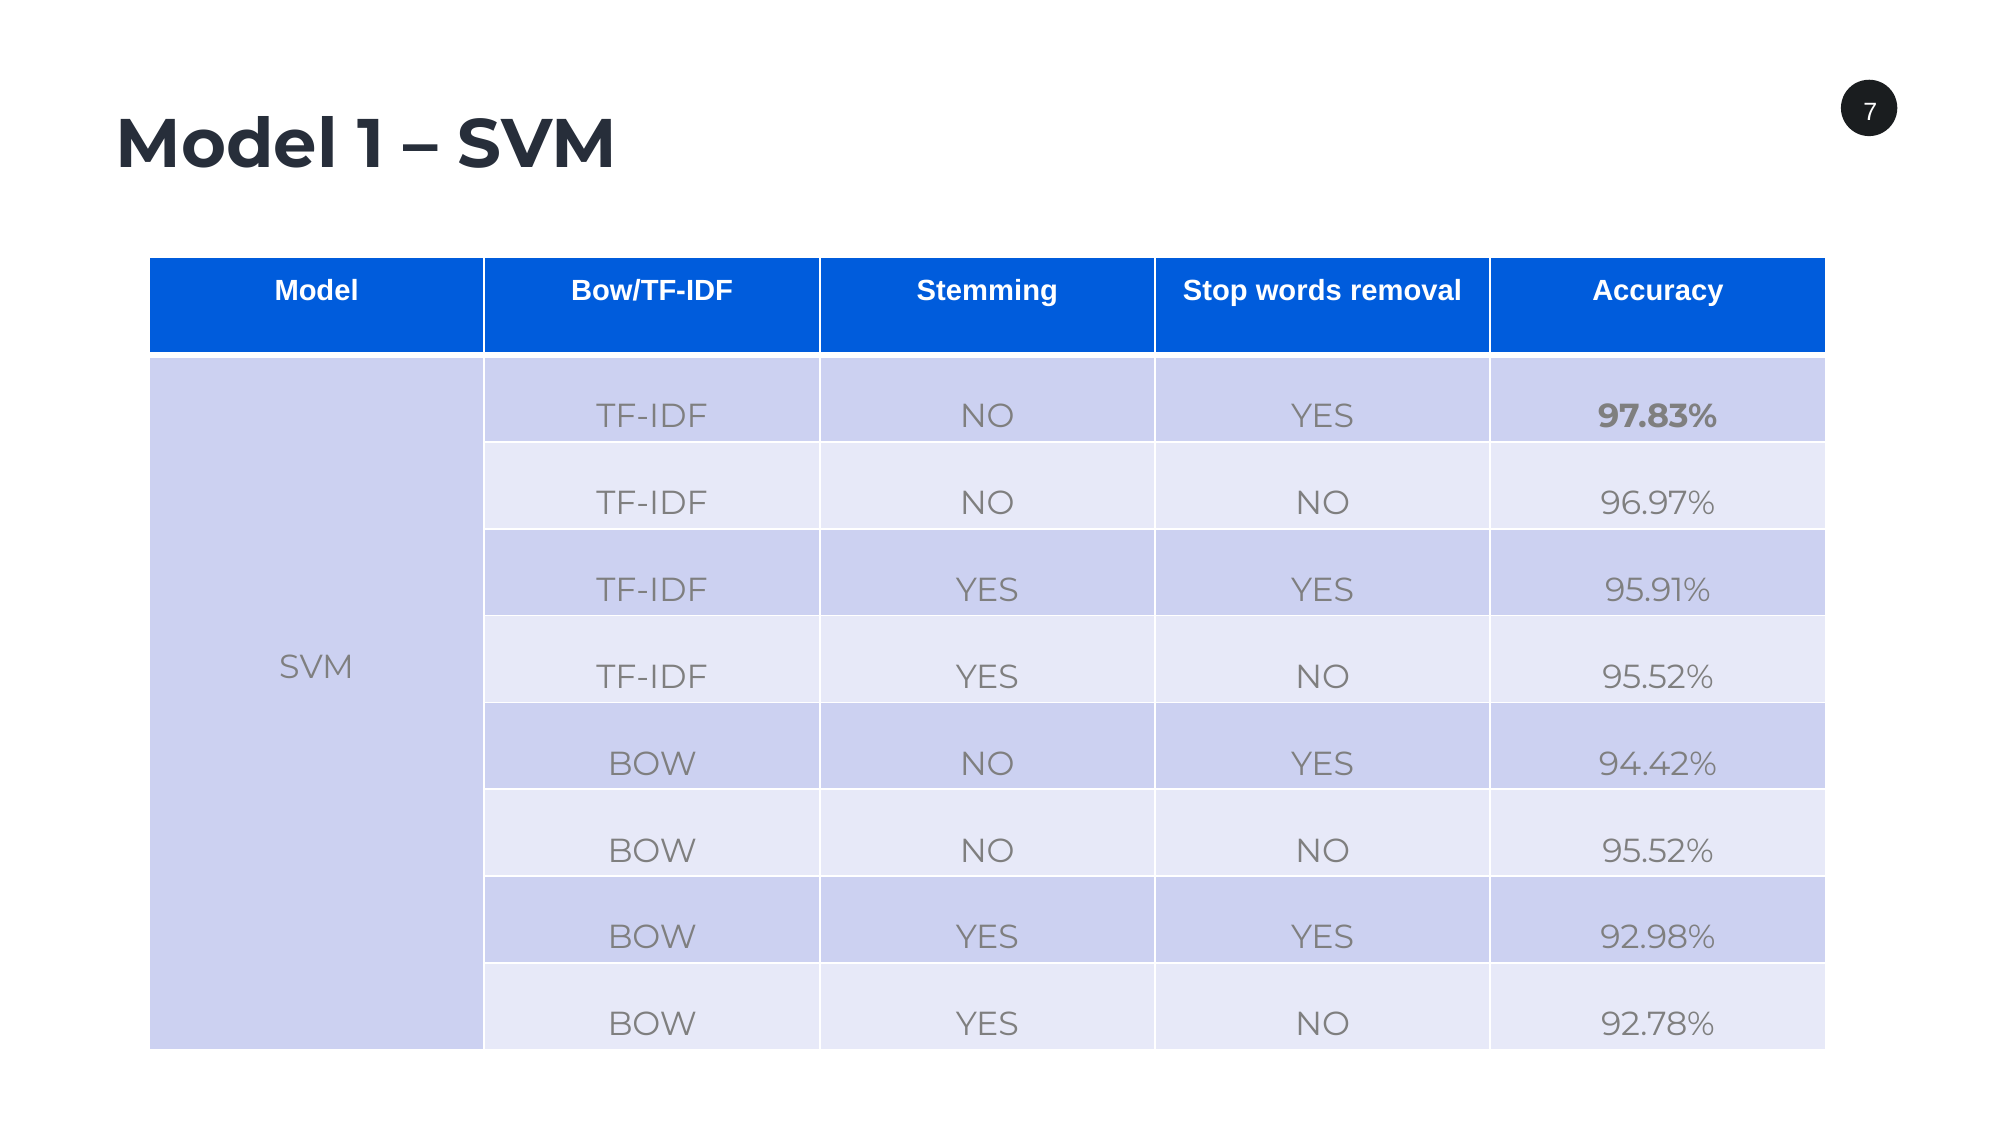

7
Model 1 – SVM
| Model | Bow/TF-IDF | Stemming | Stop words removal | Accuracy |
| --- | --- | --- | --- | --- |
| SVM | TF-IDF | NO | YES | 97.83% |
|  | TF-IDF | NO | NO | 96.97% |
|  | TF-IDF | YES | YES | 95.91% |
|  | TF-IDF | YES | NO | 95.52% |
|  | BOW | NO | YES | 94.42% |
|  | BOW | NO | NO | 95.52% |
|  | BOW | YES | YES | 92.98% |
|  | BOW | YES | NO | 92.78% |